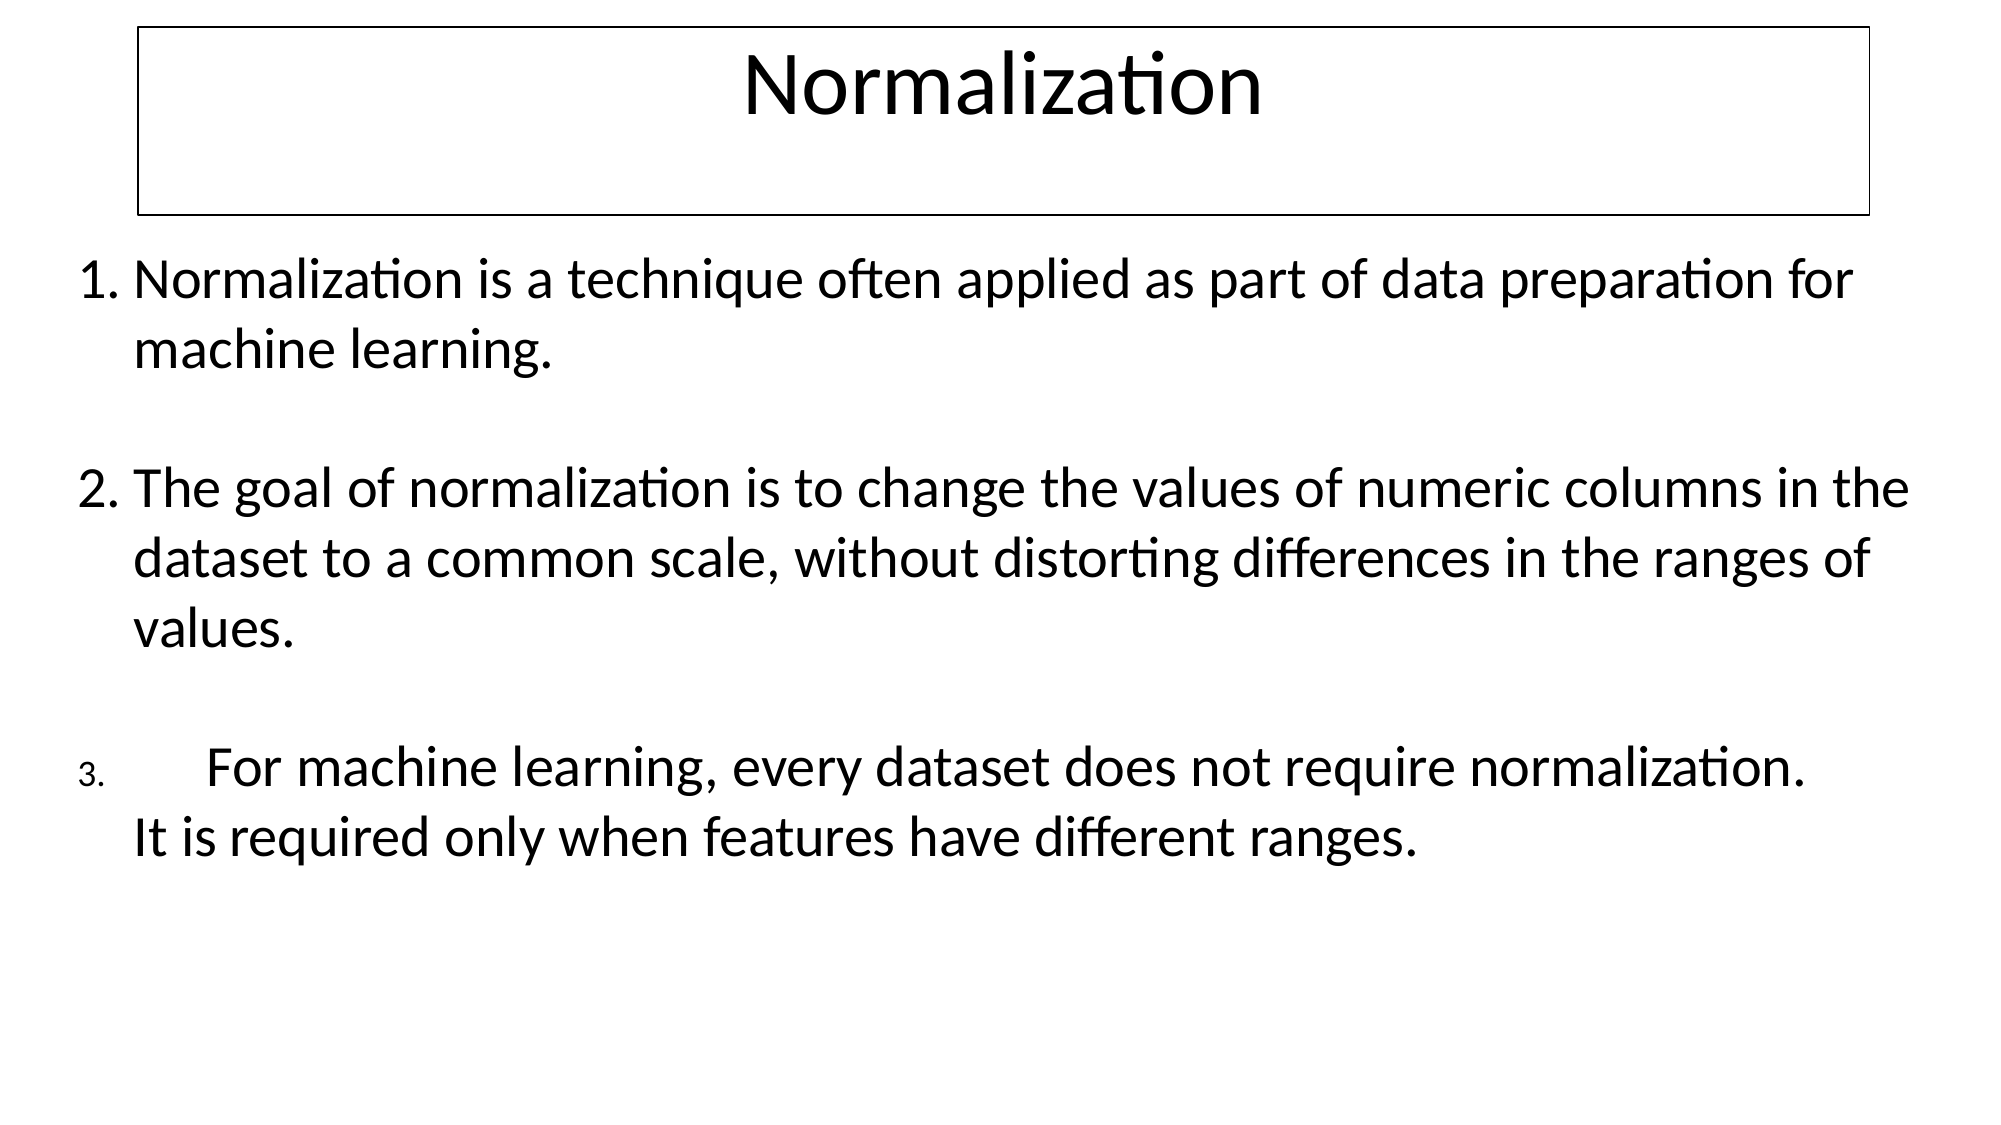

# Normalization
Normalization is a technique often applied as part of data preparation for machine learning.

The goal of normalization is to change the values of numeric columns in the dataset to a common scale, without distorting differences in the ranges of values.

	For machine learning, every dataset does not require normalization. It is required only when features have different ranges.